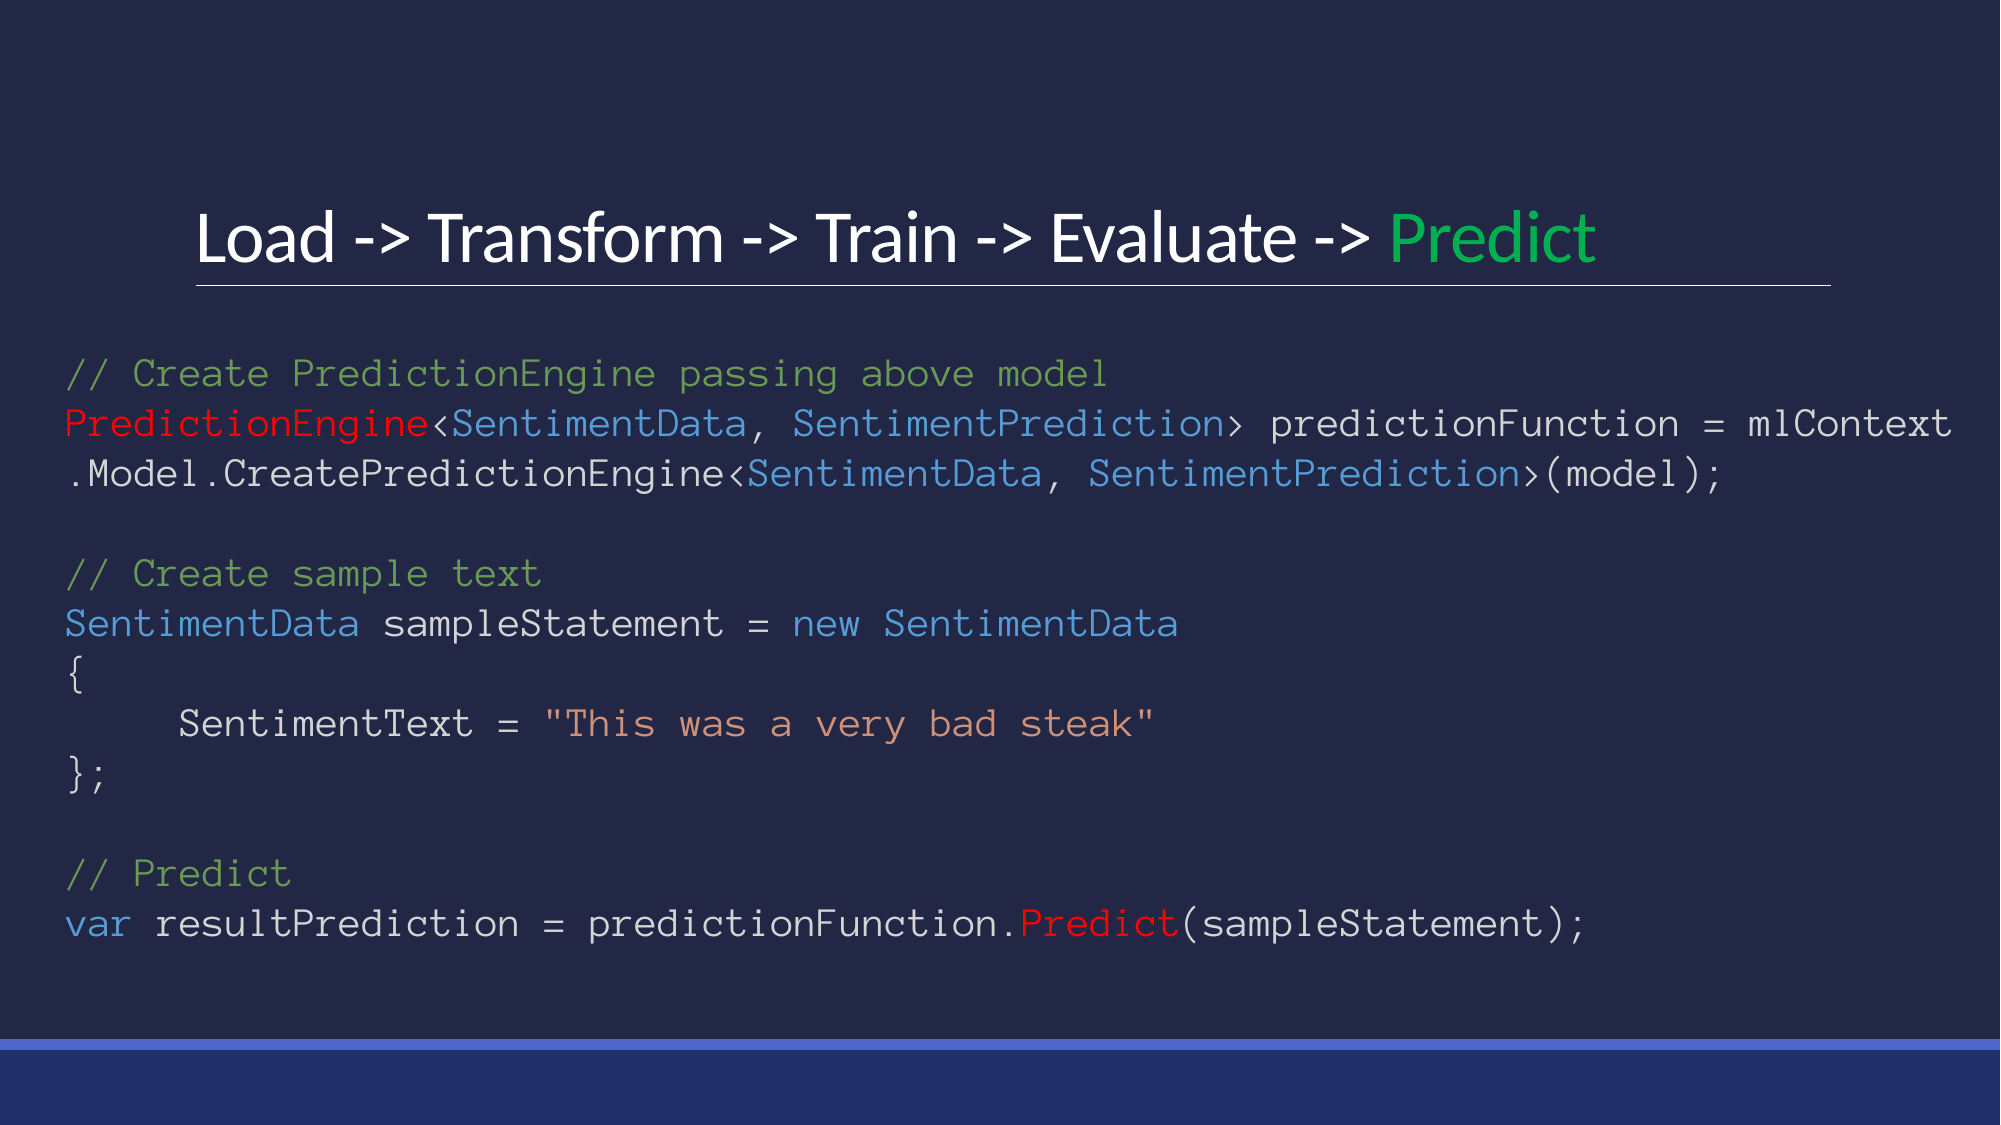

# Load -> Transform -> Train -> Evaluate -> Predict
// Create PredictionEngine passing above model
PredictionEngine<SentimentData, SentimentPrediction> predictionFunction = mlContext.Model.CreatePredictionEngine<SentimentData, SentimentPrediction>(model);
// Create sample text
SentimentData sampleStatement = new SentimentData
{
     SentimentText = "This was a very bad steak"
};
// Predict
var resultPrediction = predictionFunction.Predict(sampleStatement);